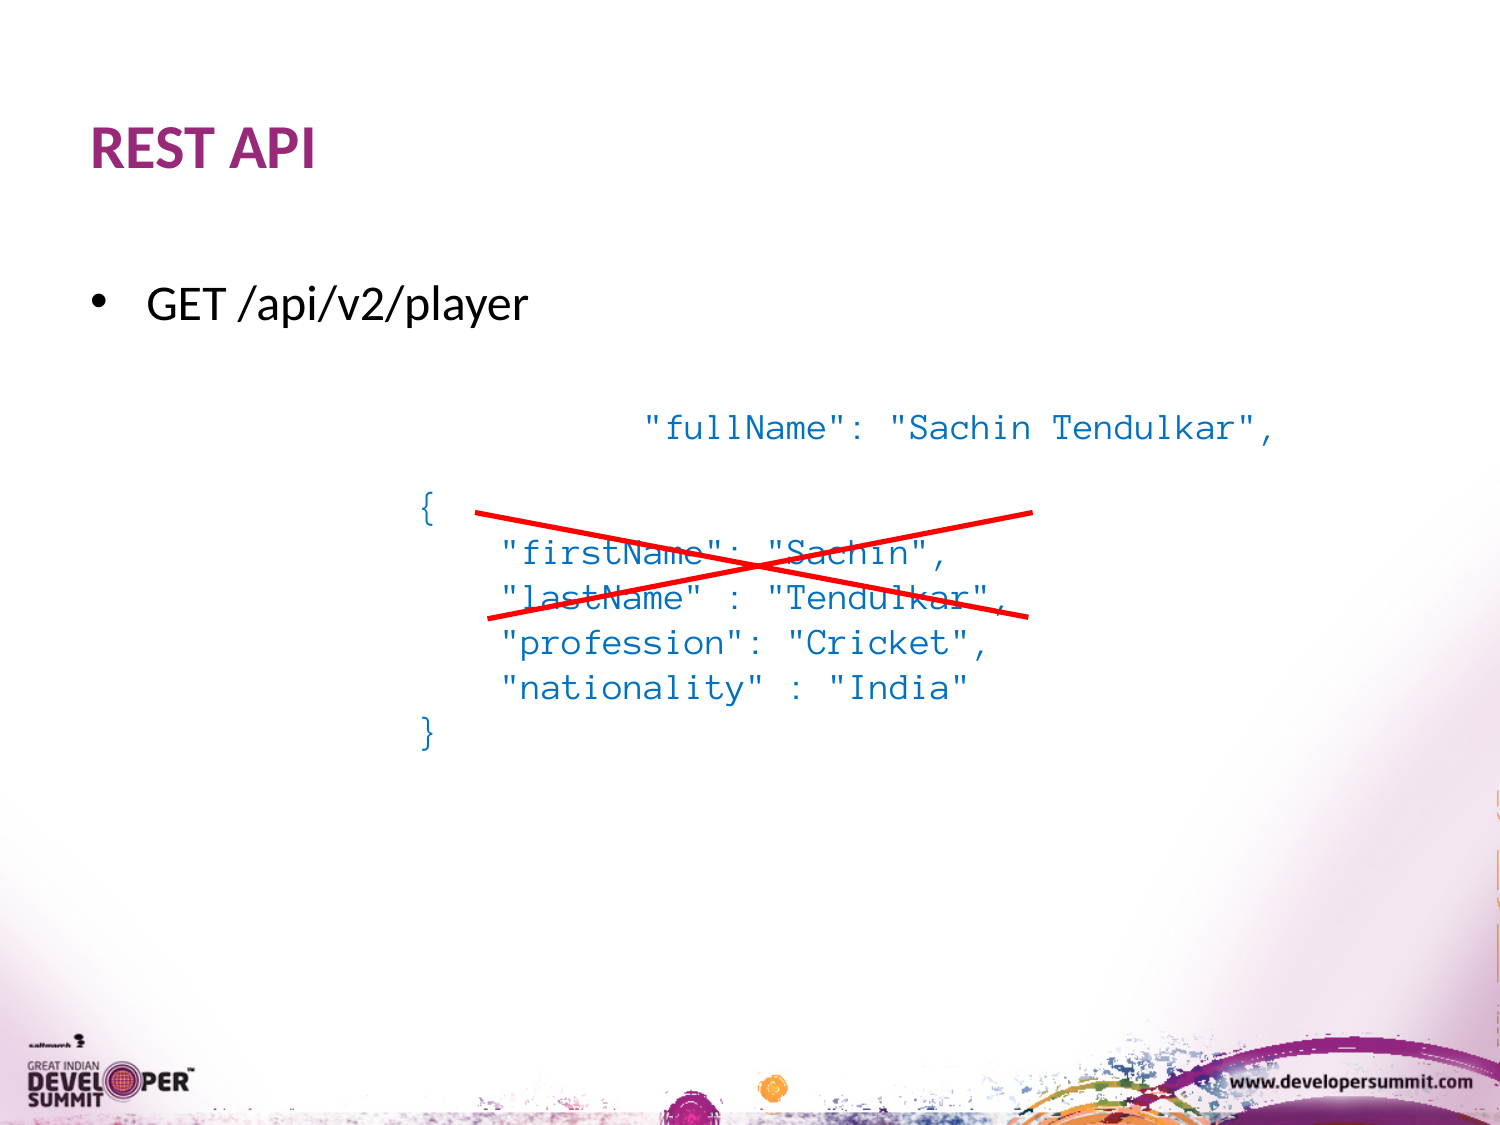

# REST API
GET /api/v2/player

"fullName": "Sachin Tendulkar",
{
    "firstName": "Sachin",
    "lastName" : "Tendulkar",
    "profession": "Cricket",
    "nationality" : "India"
}